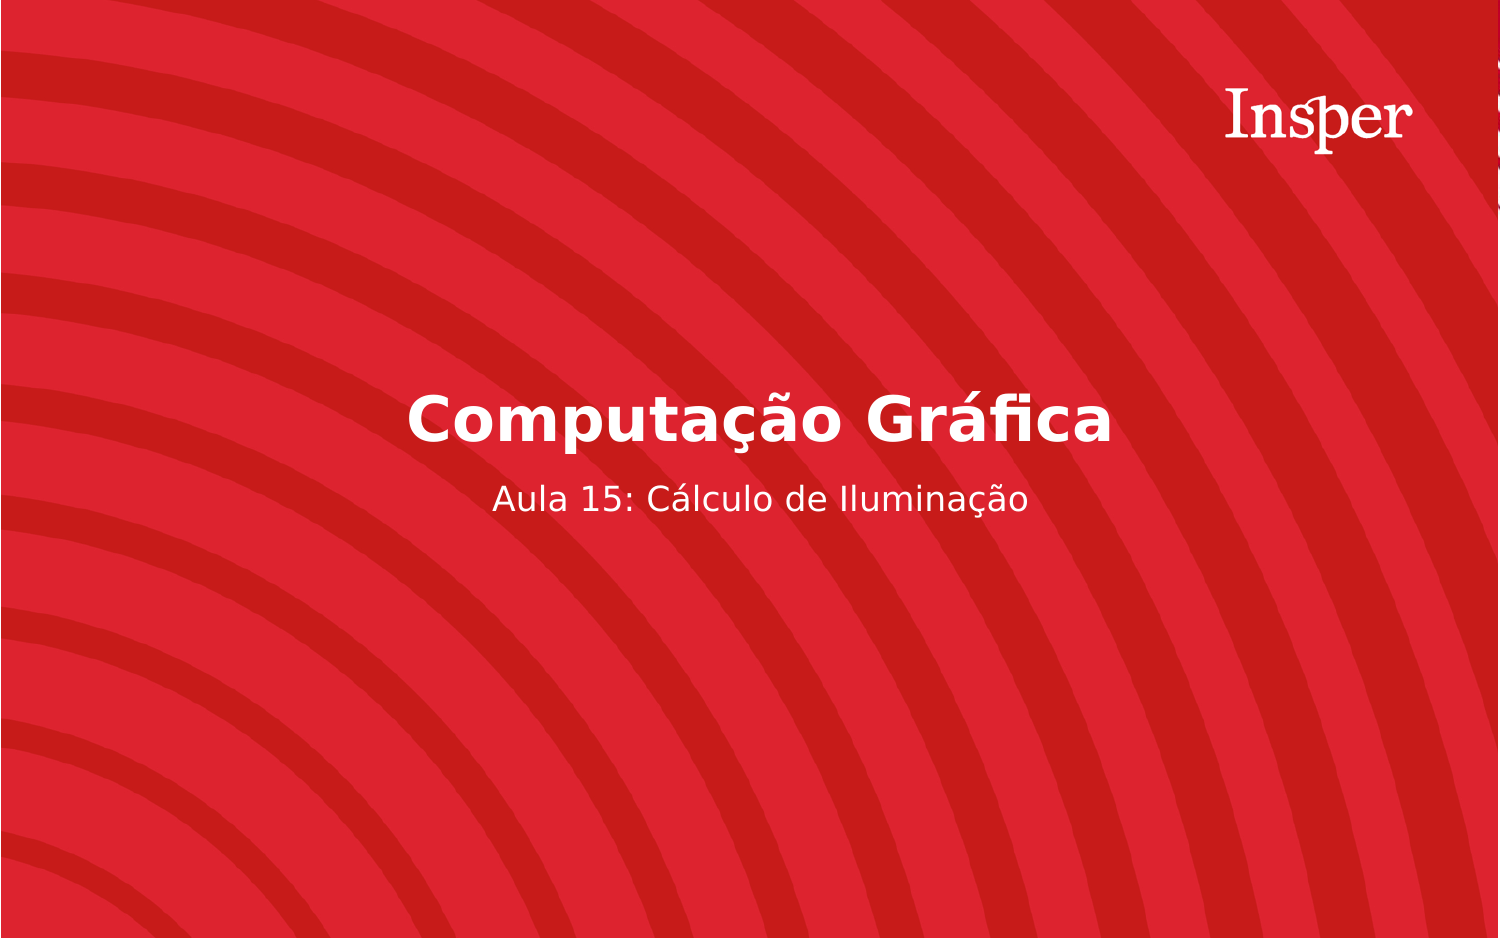

Computação Gráfica
Aula 15: Cálculo de Iluminação